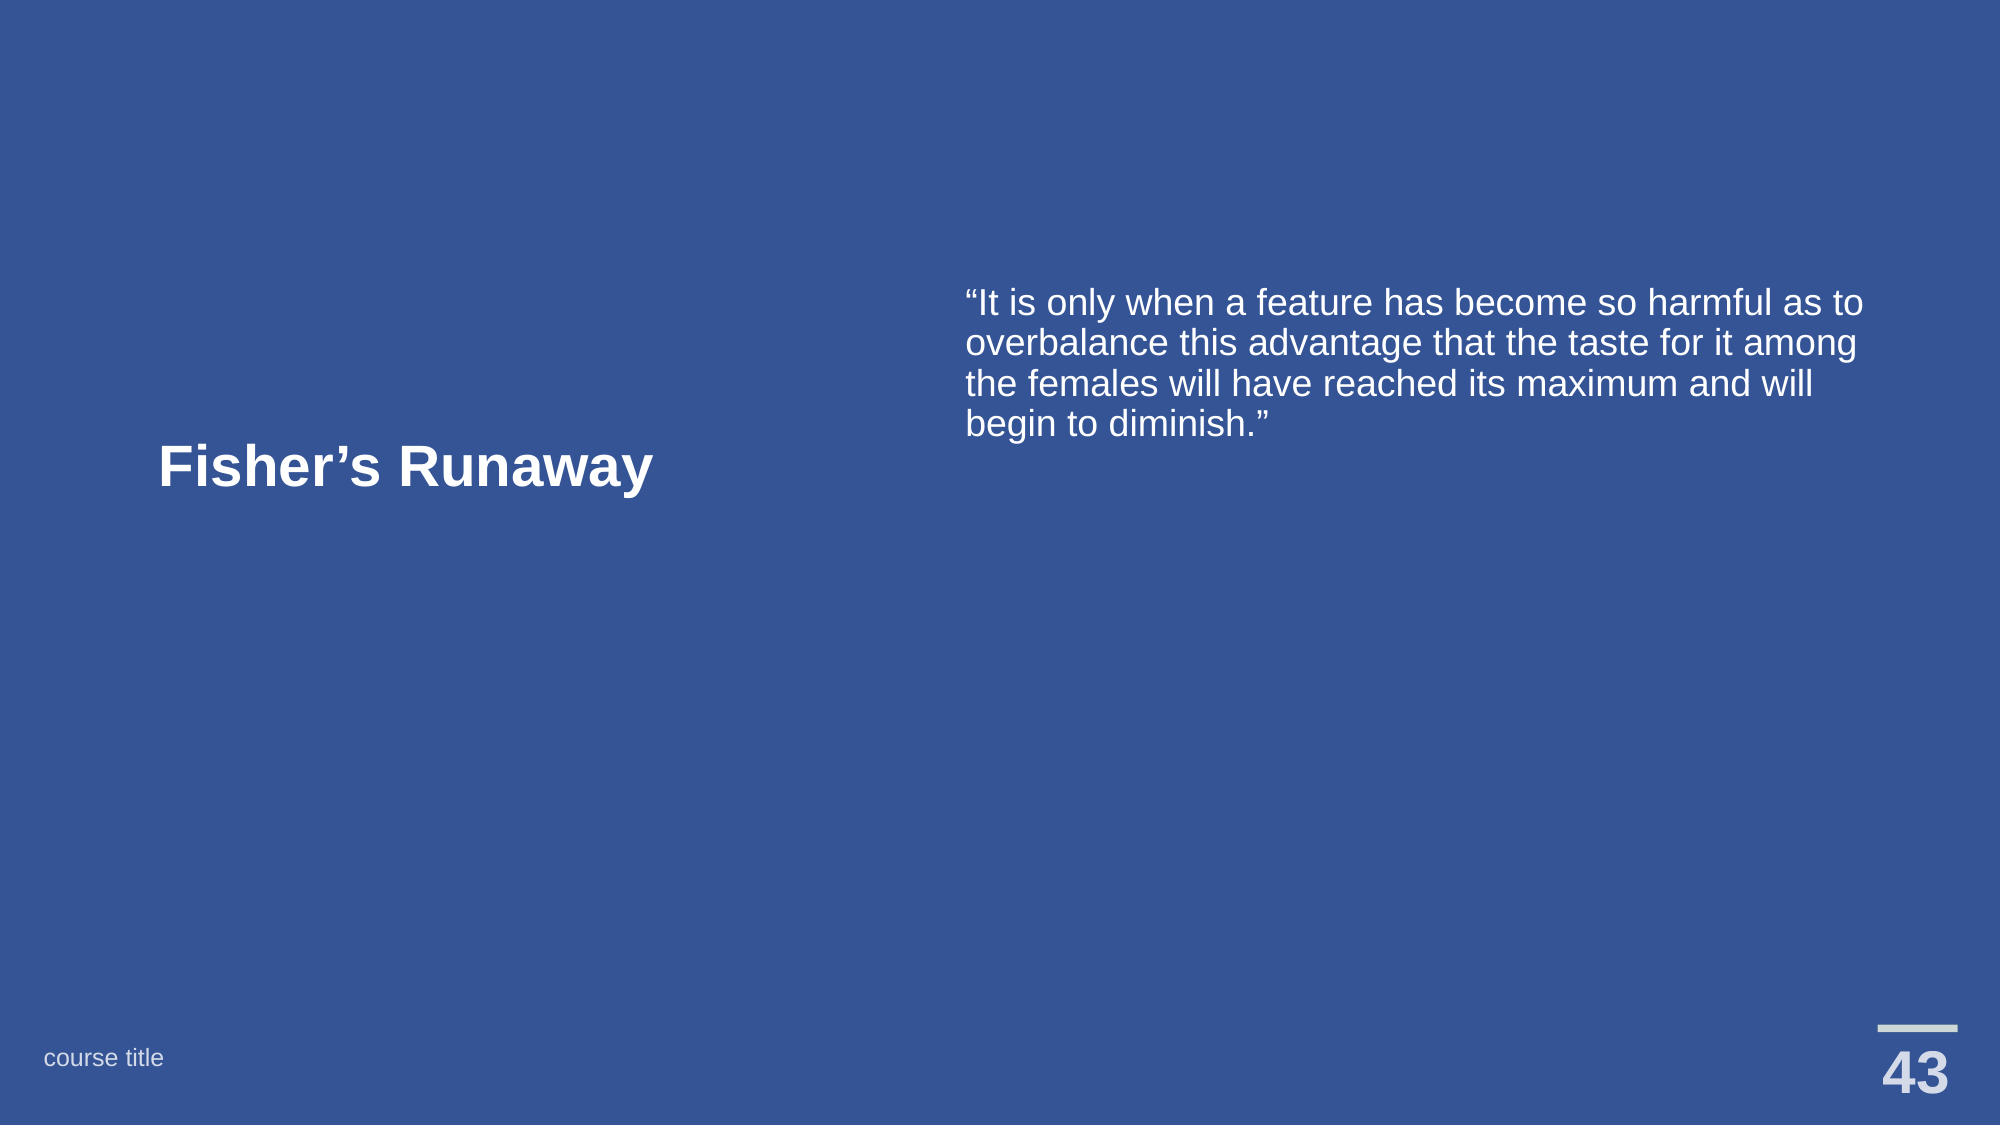

# Fisher’s Runaway
“It is only when a feature has become so harmful as to overbalance this advantage that the taste for it among the females will have reached its maximum and will begin to diminish.”
43
course title